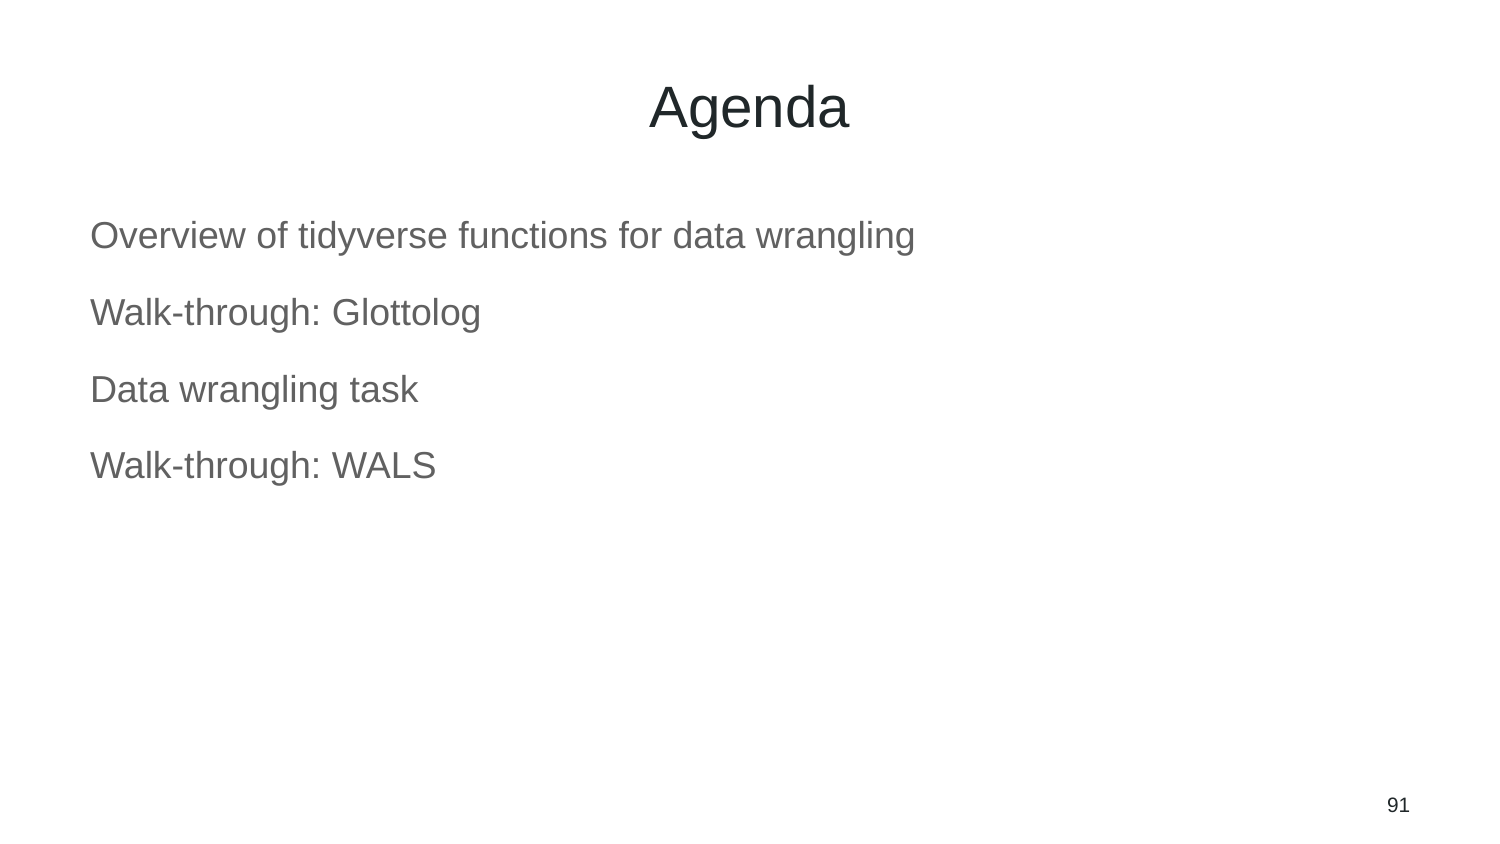

# Agenda
Overview of tidyverse functions for data wrangling
Walk-through: Glottolog
Data wrangling task
Walk-through: WALS
91